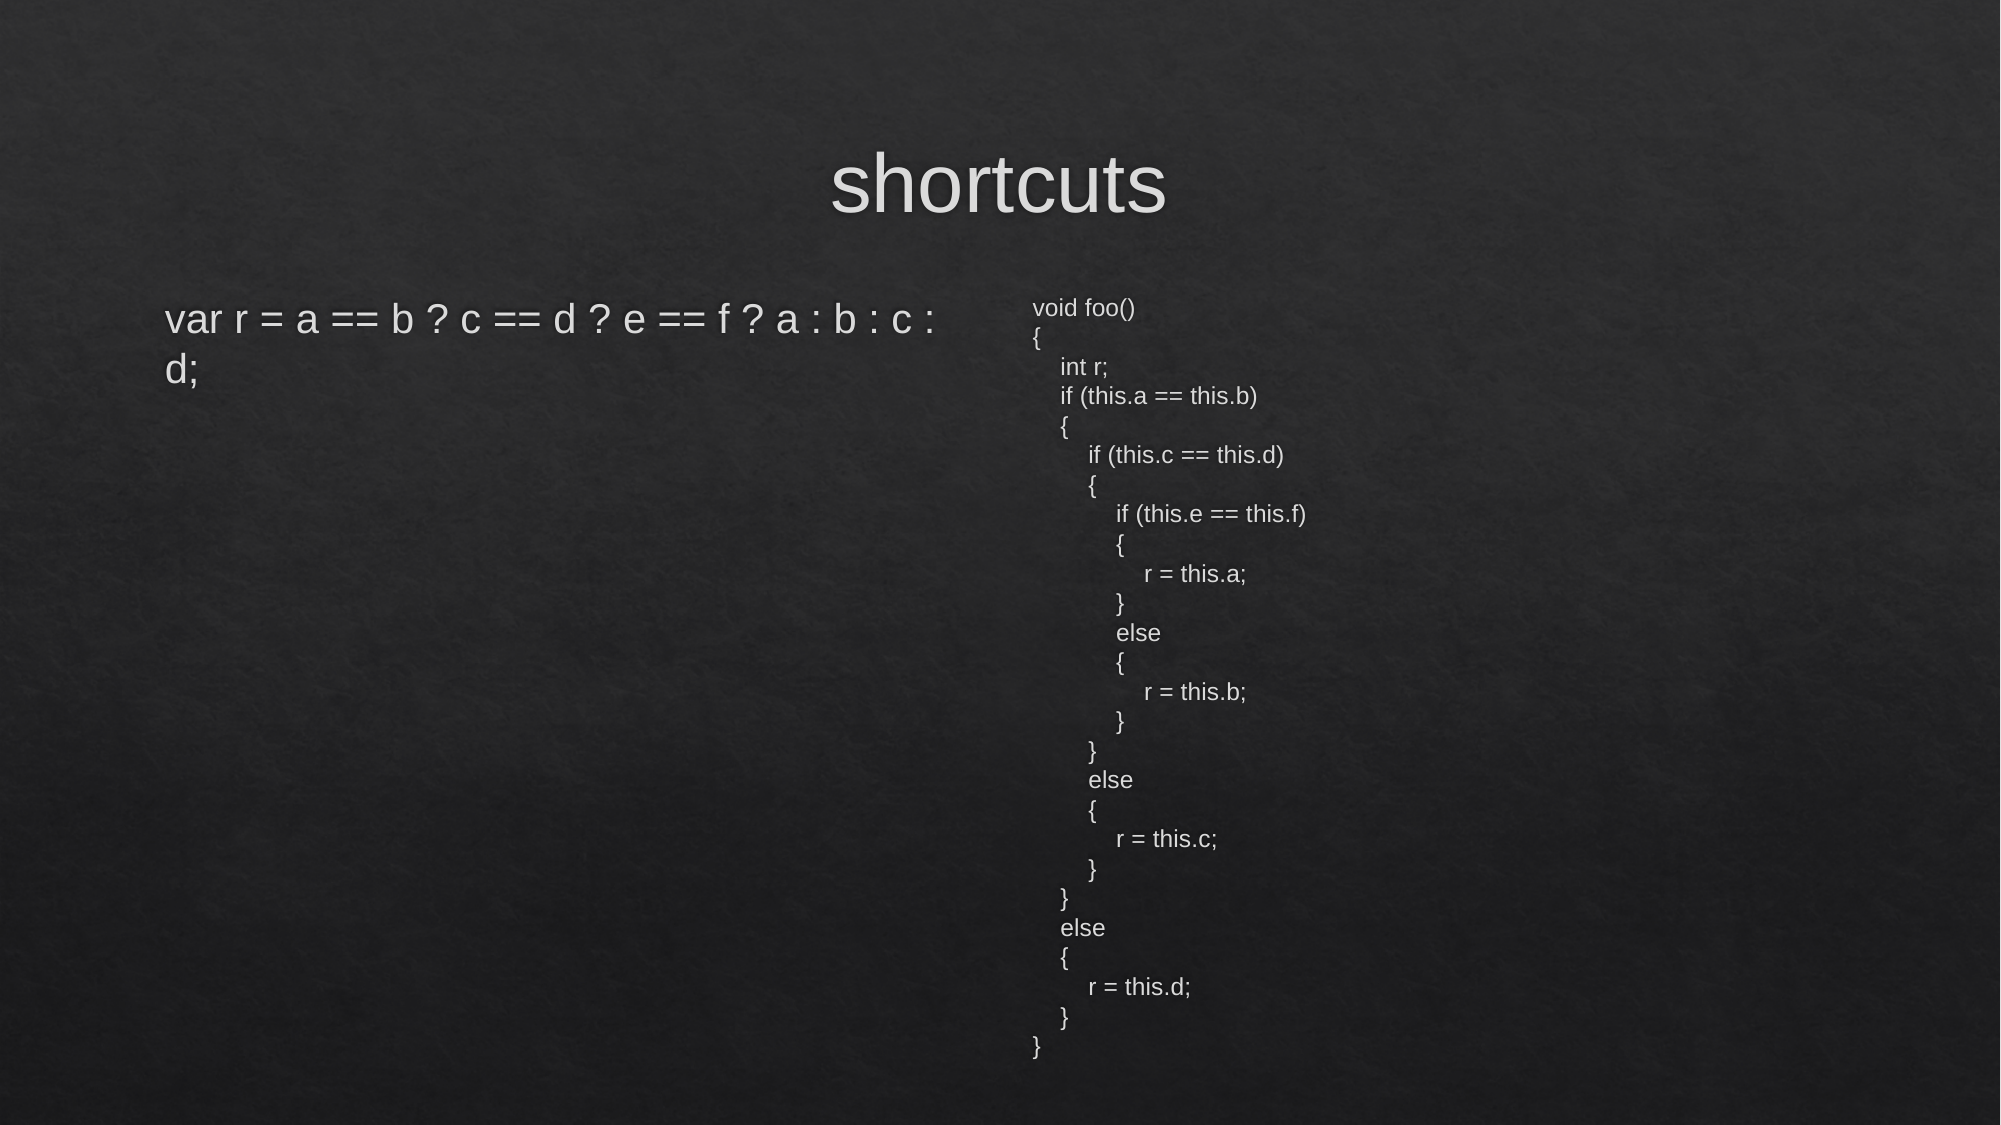

# shortcuts
var r = a == b ? c == d ? e == f ? a : b : c : d;
void foo()
{
    int r;
    if (this.a == this.b)
    {
        if (this.c == this.d)
        {
            if (this.e == this.f)
            {
                r = this.a;
            }
            else
            {
                r = this.b;
            }
        }
        else
        {
            r = this.c;
        }
    }
    else
    {
        r = this.d;
    }
}